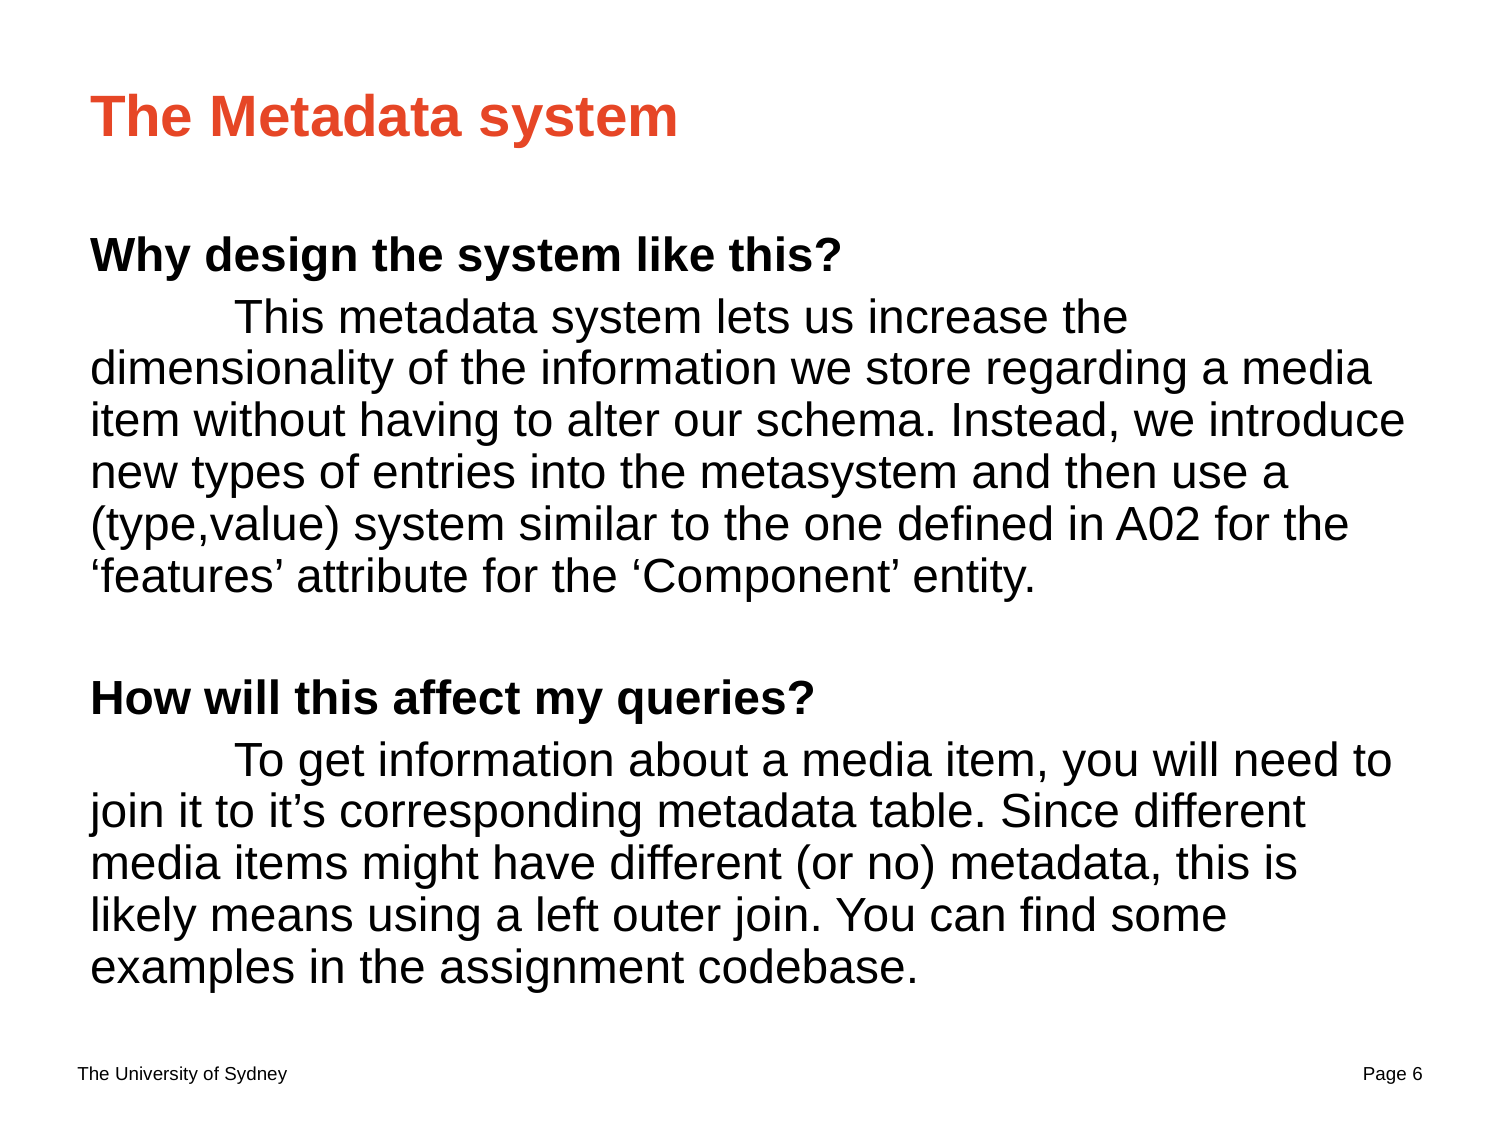

# The Metadata system
Why design the system like this?
	This metadata system lets us increase the dimensionality of the information we store regarding a media item without having to alter our schema. Instead, we introduce new types of entries into the metasystem and then use a (type,value) system similar to the one defined in A02 for the ‘features’ attribute for the ‘Component’ entity.

How will this affect my queries?
	To get information about a media item, you will need to join it to it’s corresponding metadata table. Since different media items might have different (or no) metadata, this is likely means using a left outer join. You can find some examples in the assignment codebase.